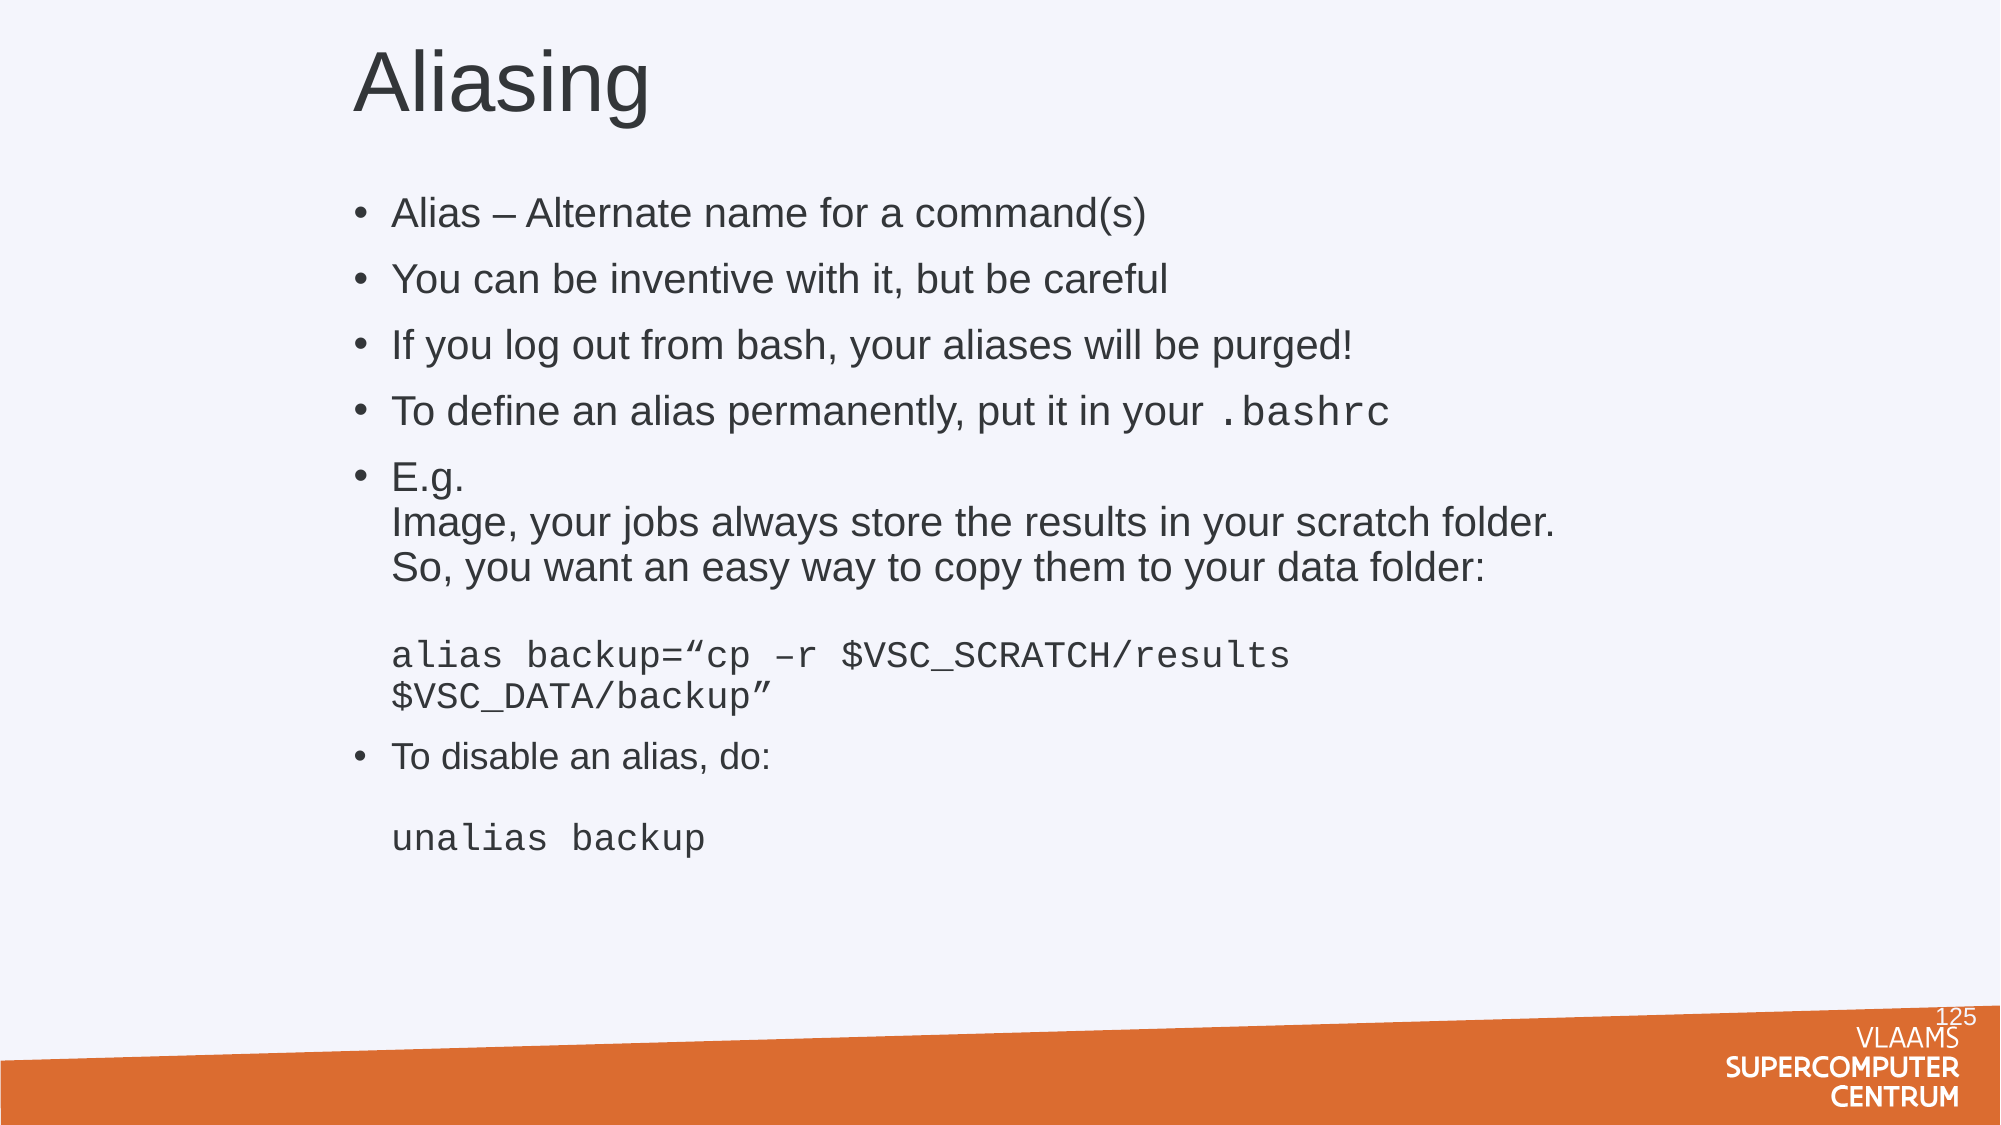

# Aliasing
Alias – Alternate name for a command(s)
You can be inventive with it, but be careful
If you log out from bash, your aliases will be purged!
To define an alias permanently, put it in your .bashrc
E.g.
Image, your jobs always store the results in your scratch folder.
So, you want an easy way to copy them to your data folder:
alias backup=“cp –r $VSC_SCRATCH/results $VSC_DATA/backup”
To disable an alias, do:
unalias backup
125